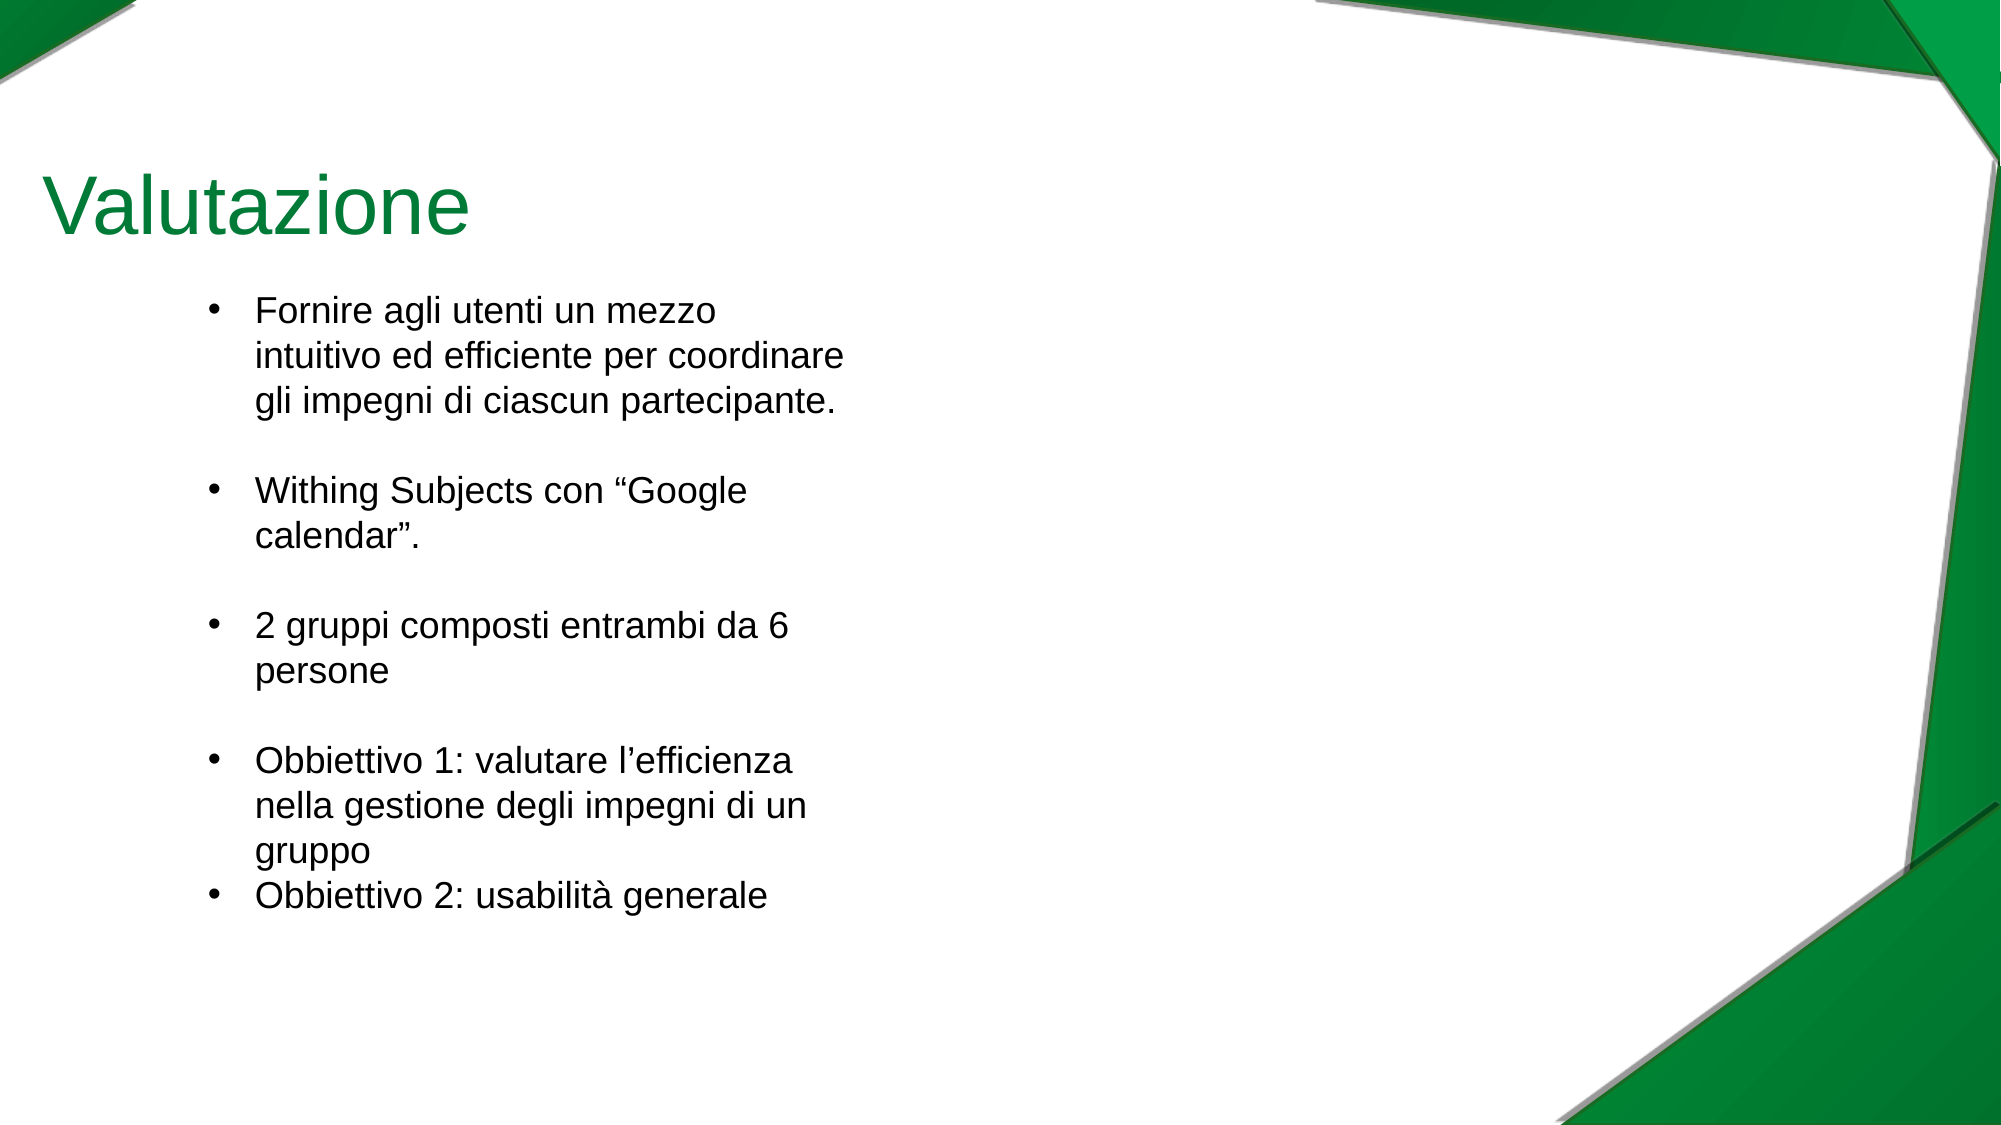

Valutazione

Fornire agli utenti un mezzo intuitivo ed efficiente per coordinare gli impegni di ciascun partecipante.

Withing Subjects con “Google calendar”.

2 gruppi composti entrambi da 6 persone

Obbiettivo 1: valutare l’efficienza nella gestione degli impegni di un gruppo
Obbiettivo 2: usabilità generale